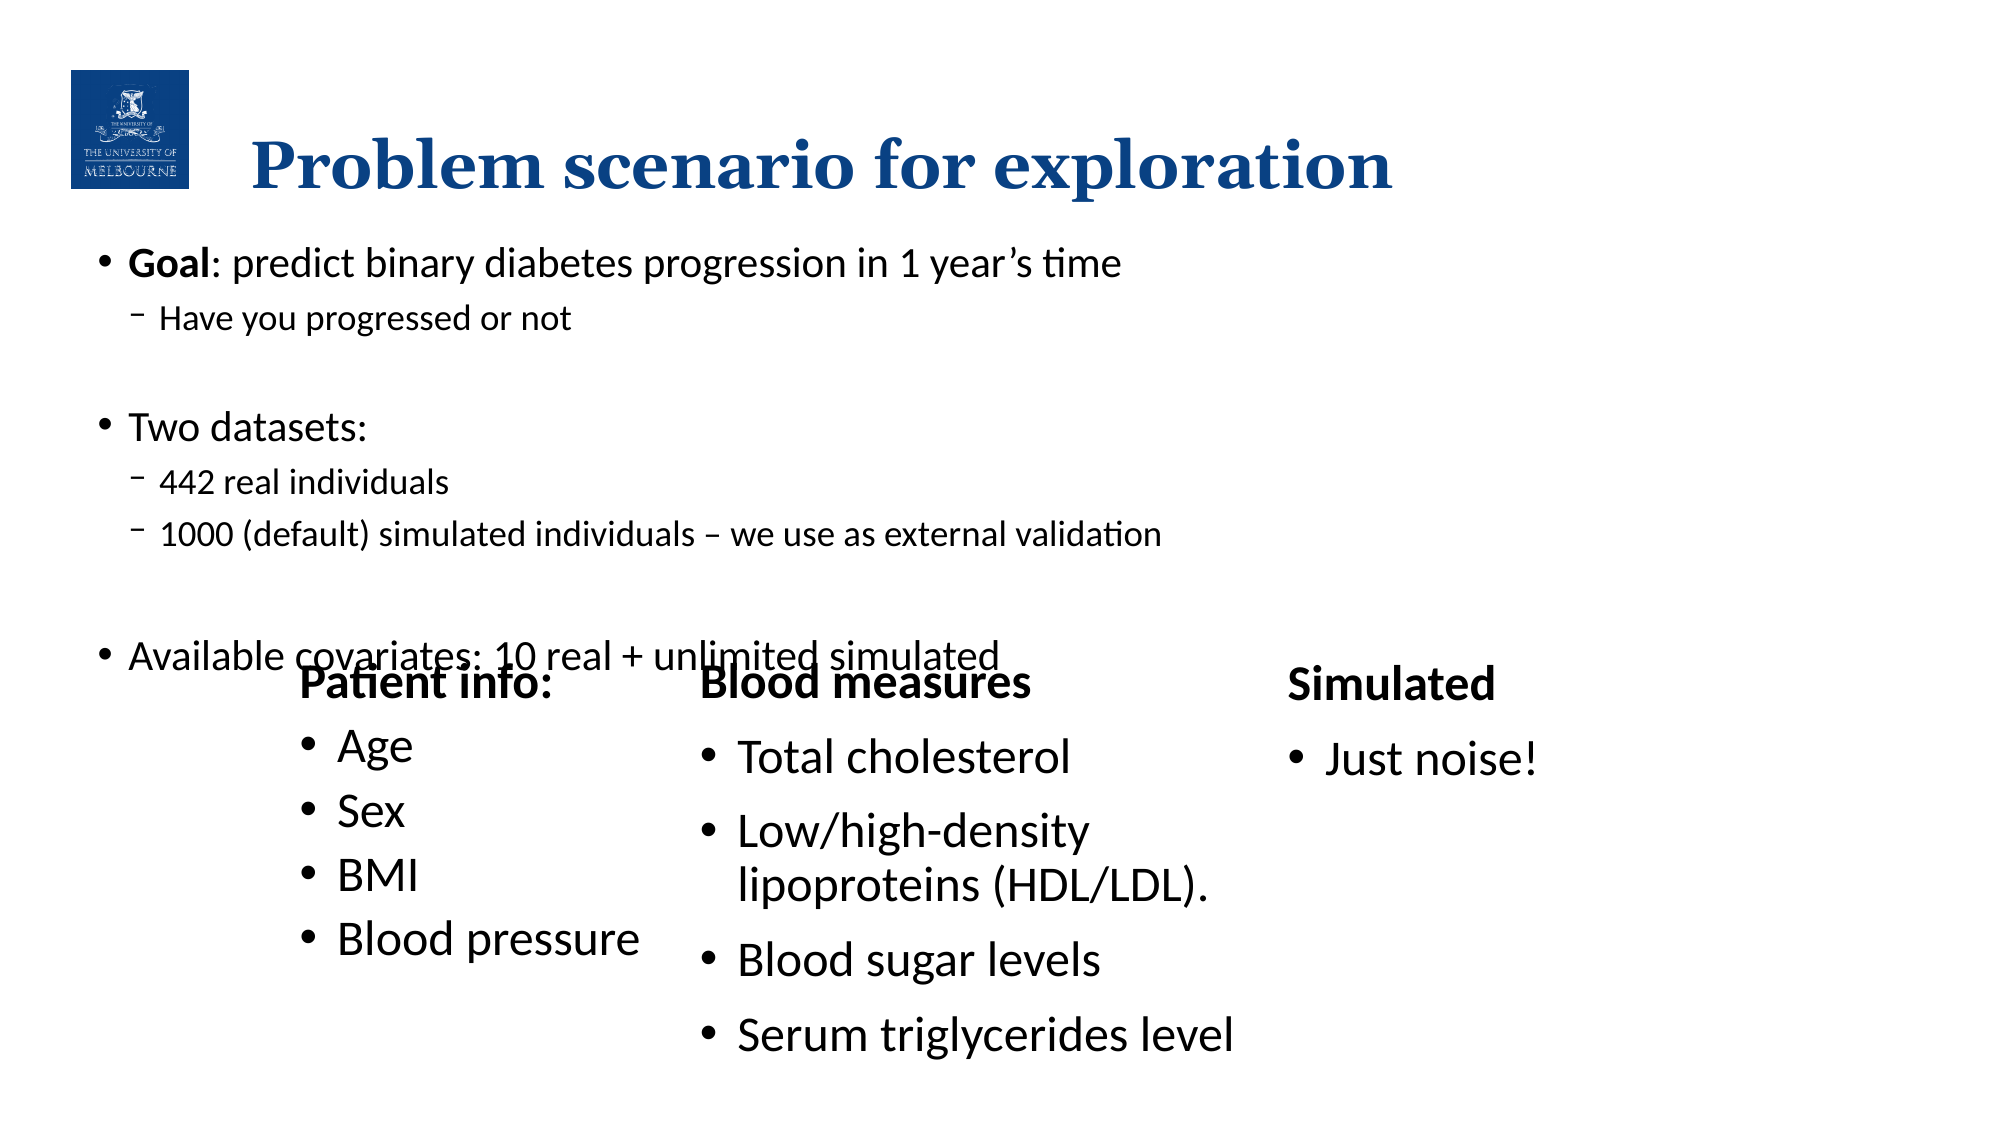

# Problem scenario for exploration
Goal: predict binary diabetes progression in 1 year’s time
Have you progressed or not

Two datasets:
442 real individuals
1000 (default) simulated individuals – we use as external validation

Available covariates: 10 real + unlimited simulated

Patient info:
Age
Sex
BMI
Blood pressure
Blood measures
Total cholesterol
Low/high-density lipoproteins (HDL/LDL).
Blood sugar levels
Serum triglycerides level
Simulated
Just noise!